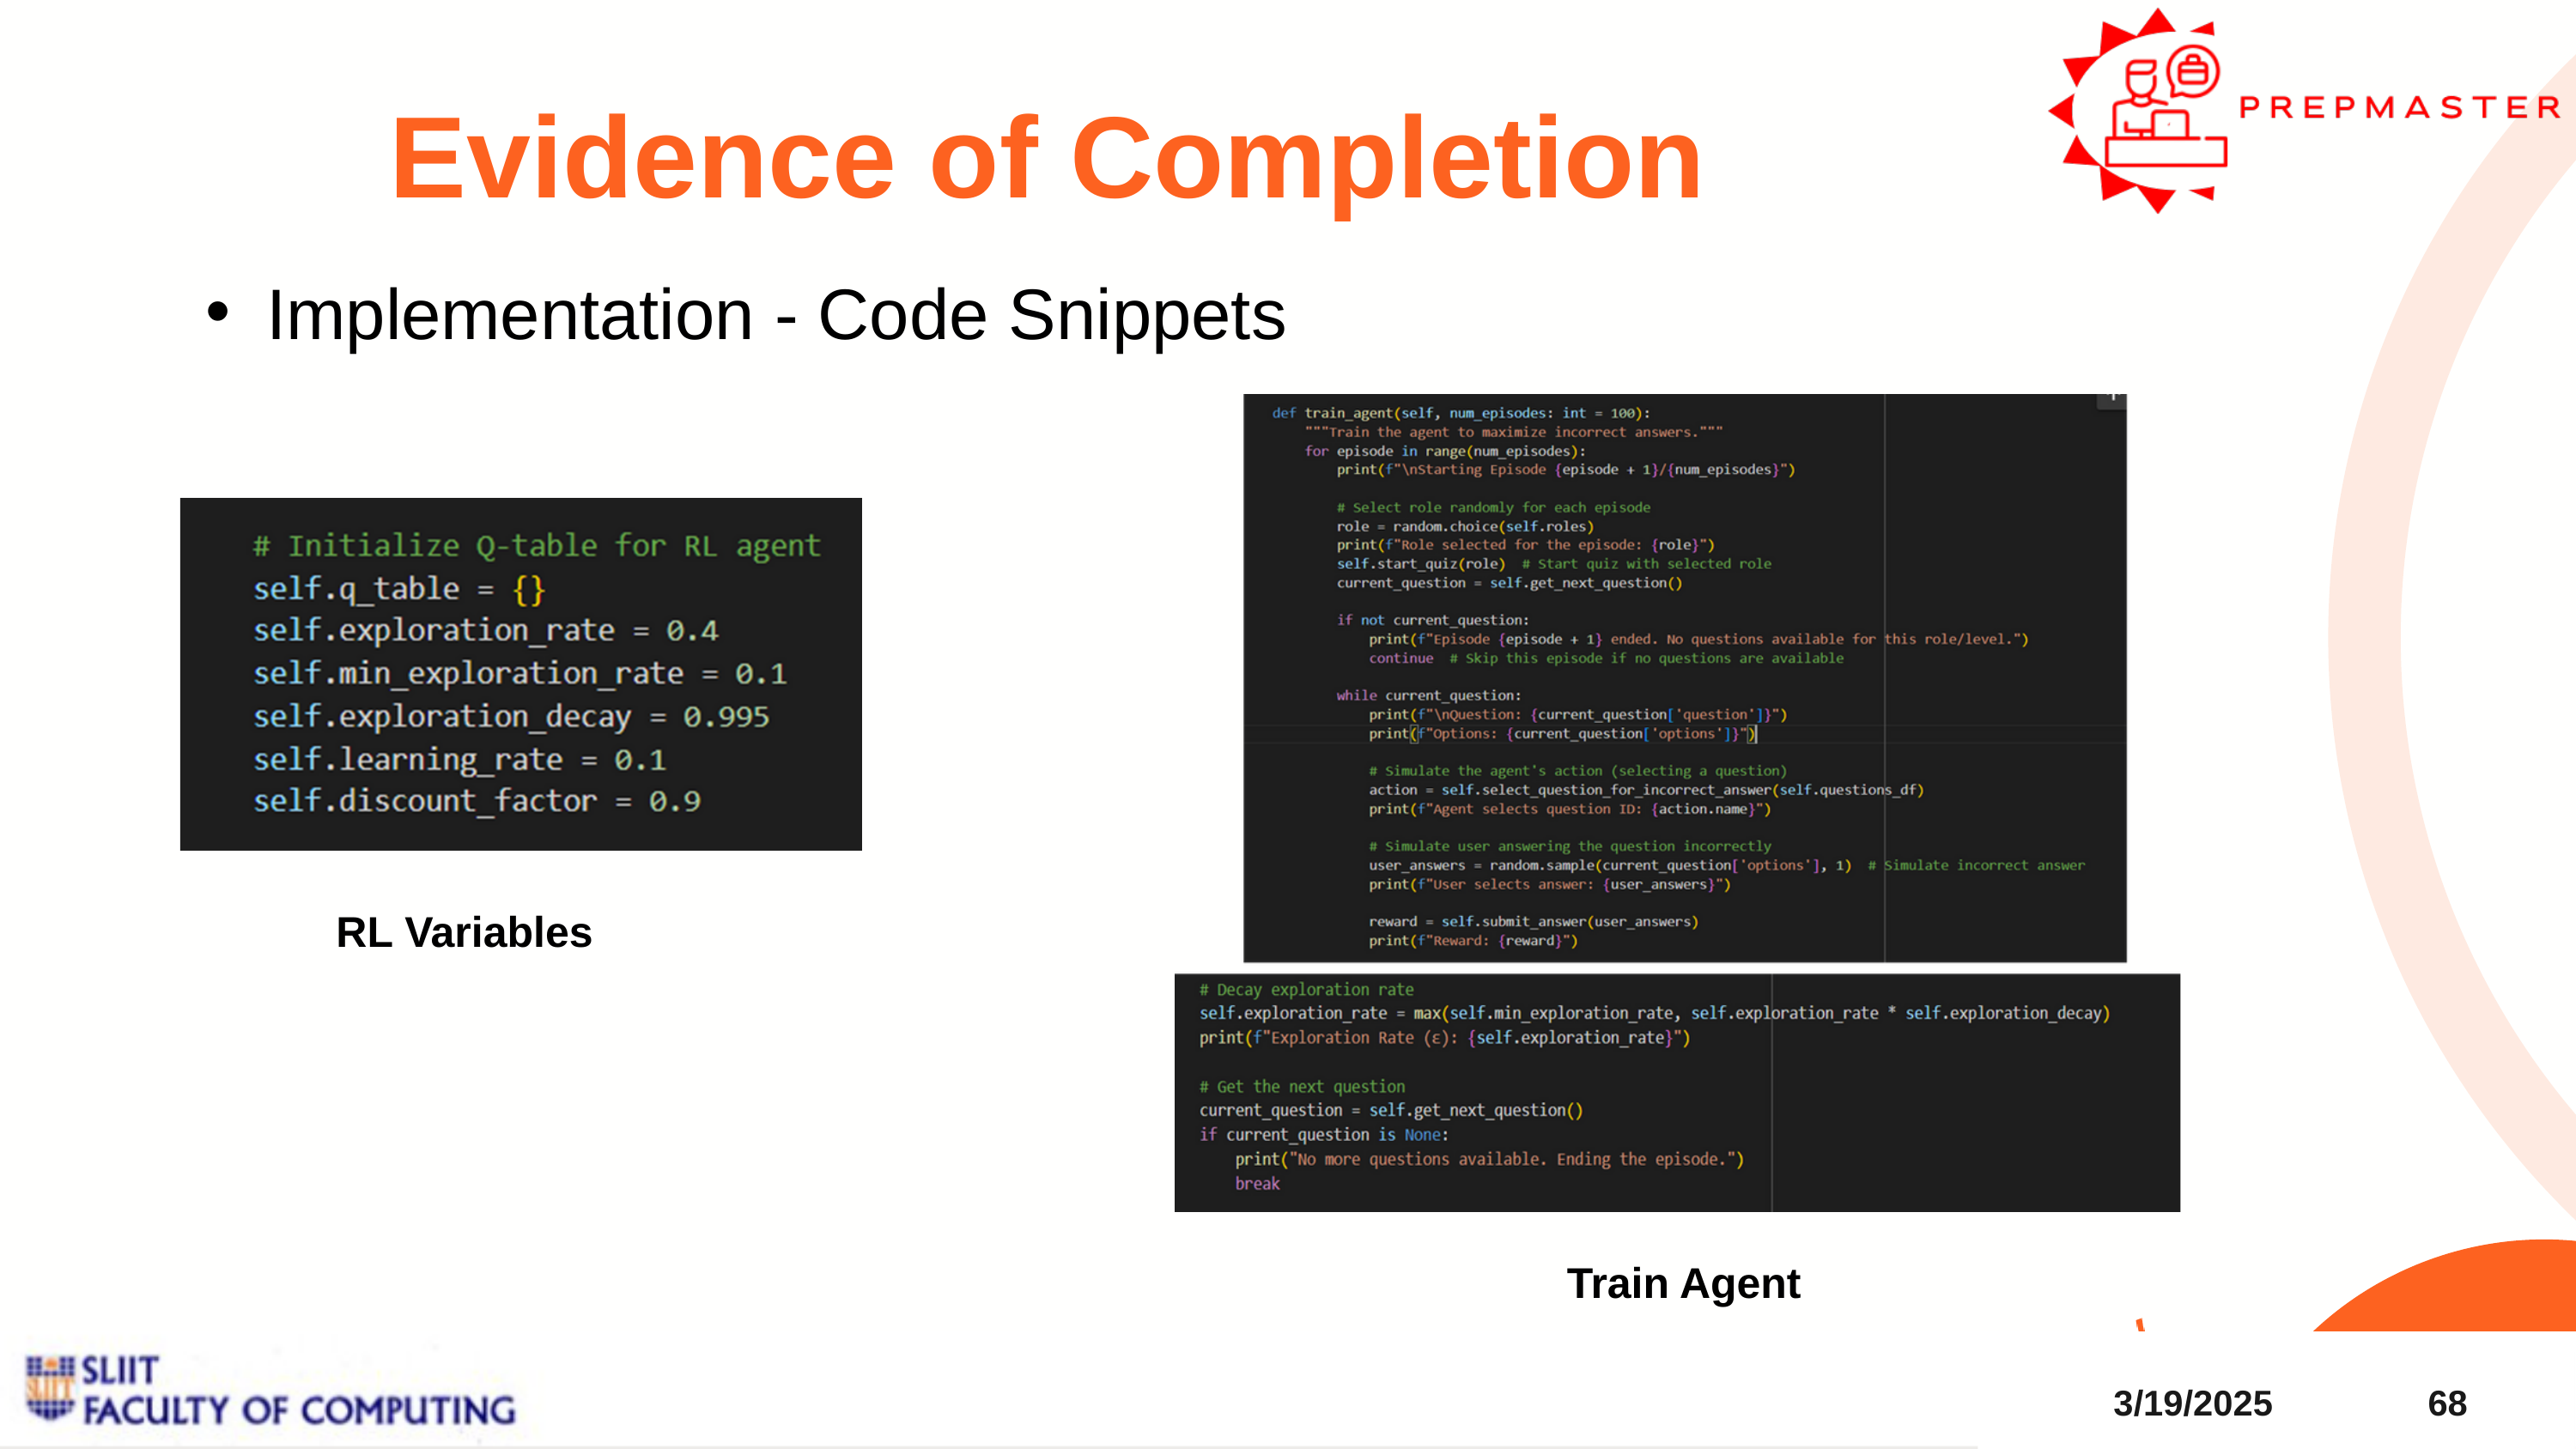

Evidence of Completion
Implementation - Code Snippets

RL Variables

Train Agent

3/19/2025
68